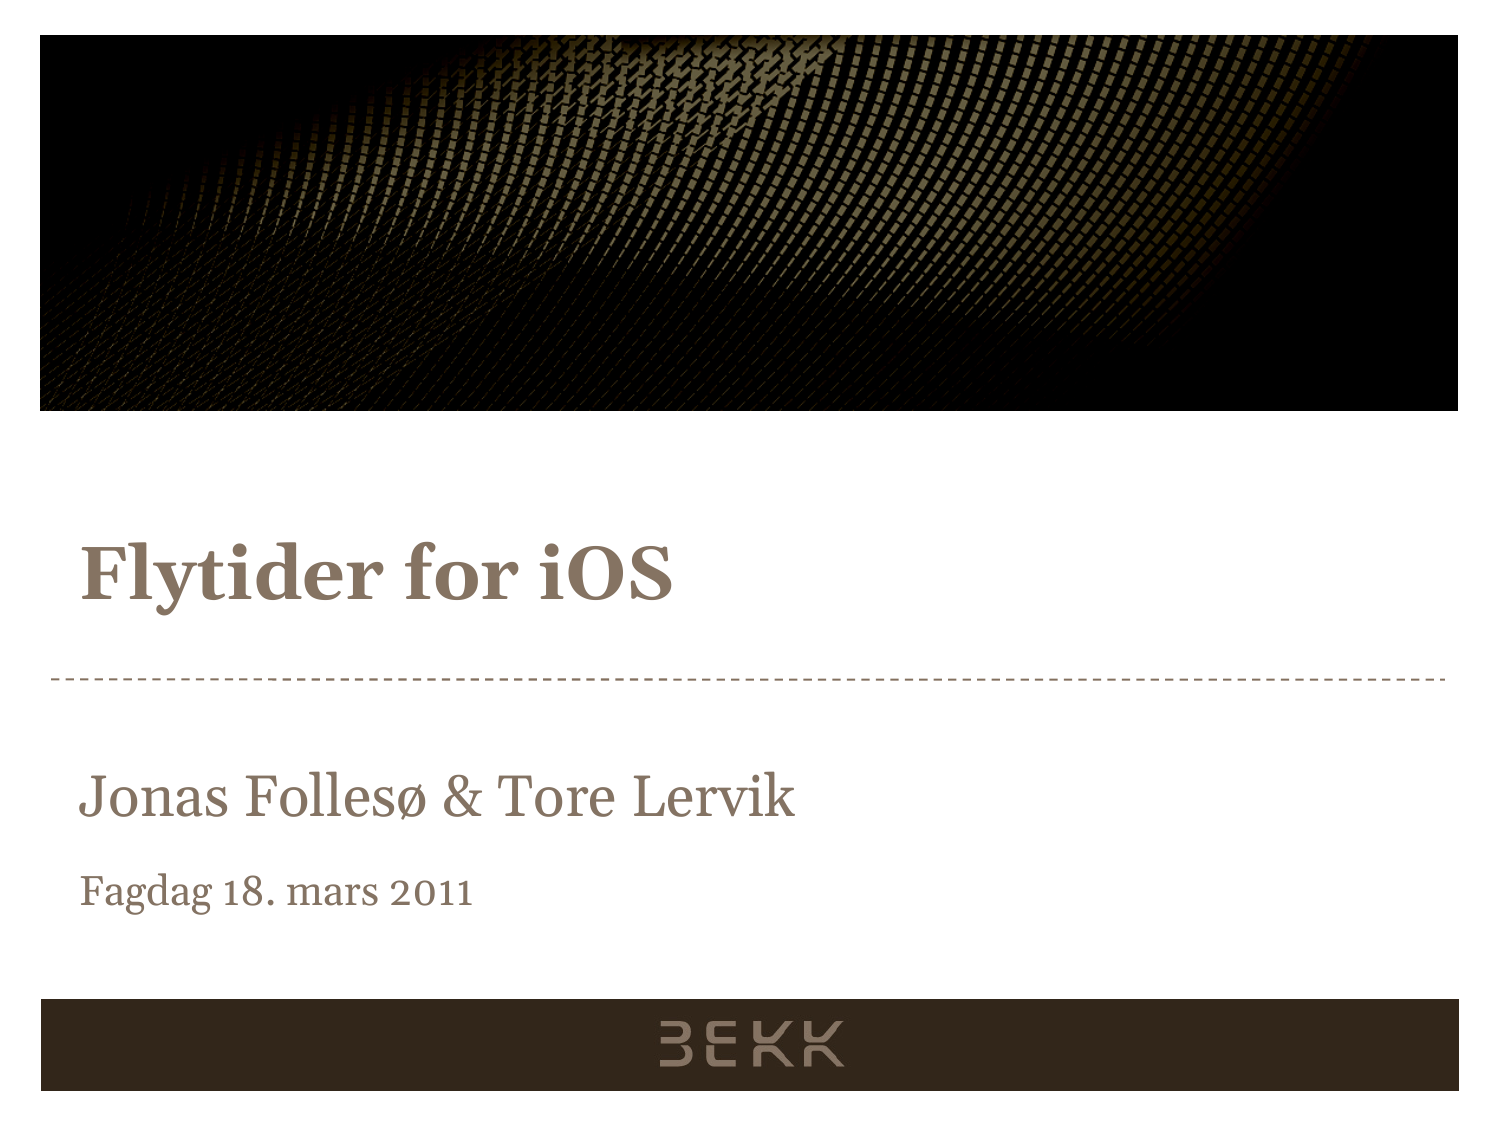

# Flytider for iOS
Jonas Follesø & Tore Lervik
Fagdag 18. mars 2011